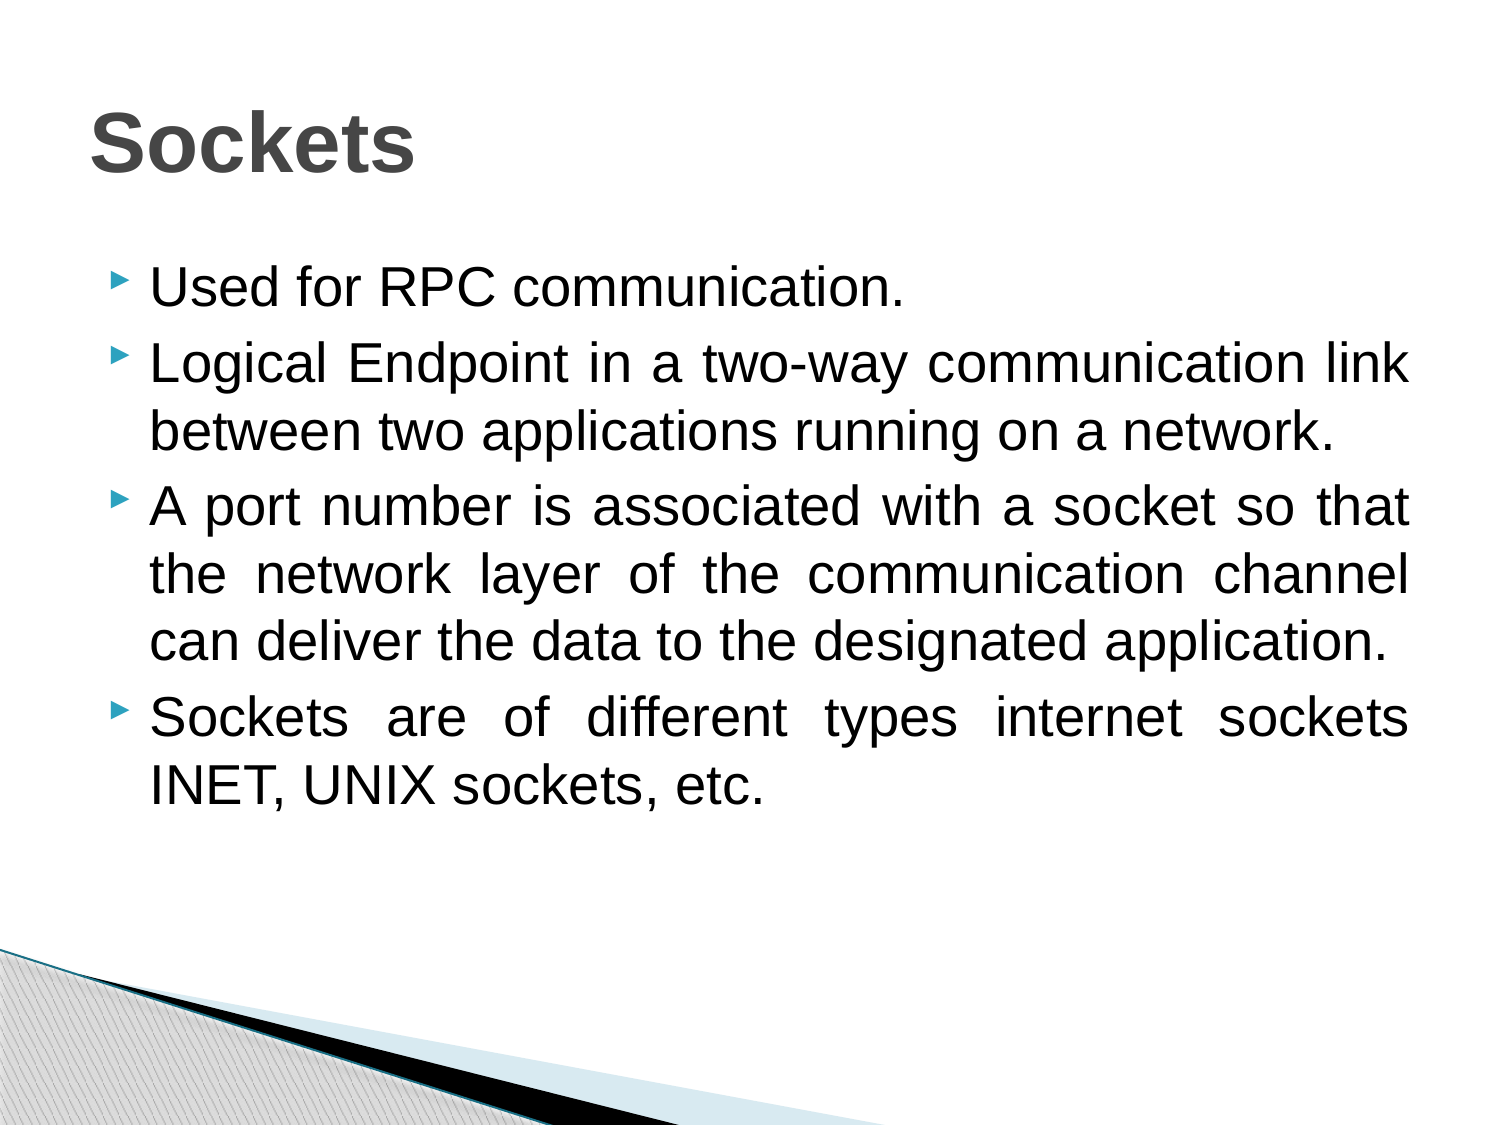

# Sockets
Used for RPC communication.
Logical Endpoint in a two-way communication link between two applications running on a network.
A port number is associated with a socket so that the network layer of the communication channel can deliver the data to the designated application.
Sockets are of different types internet sockets INET, UNIX sockets, etc.